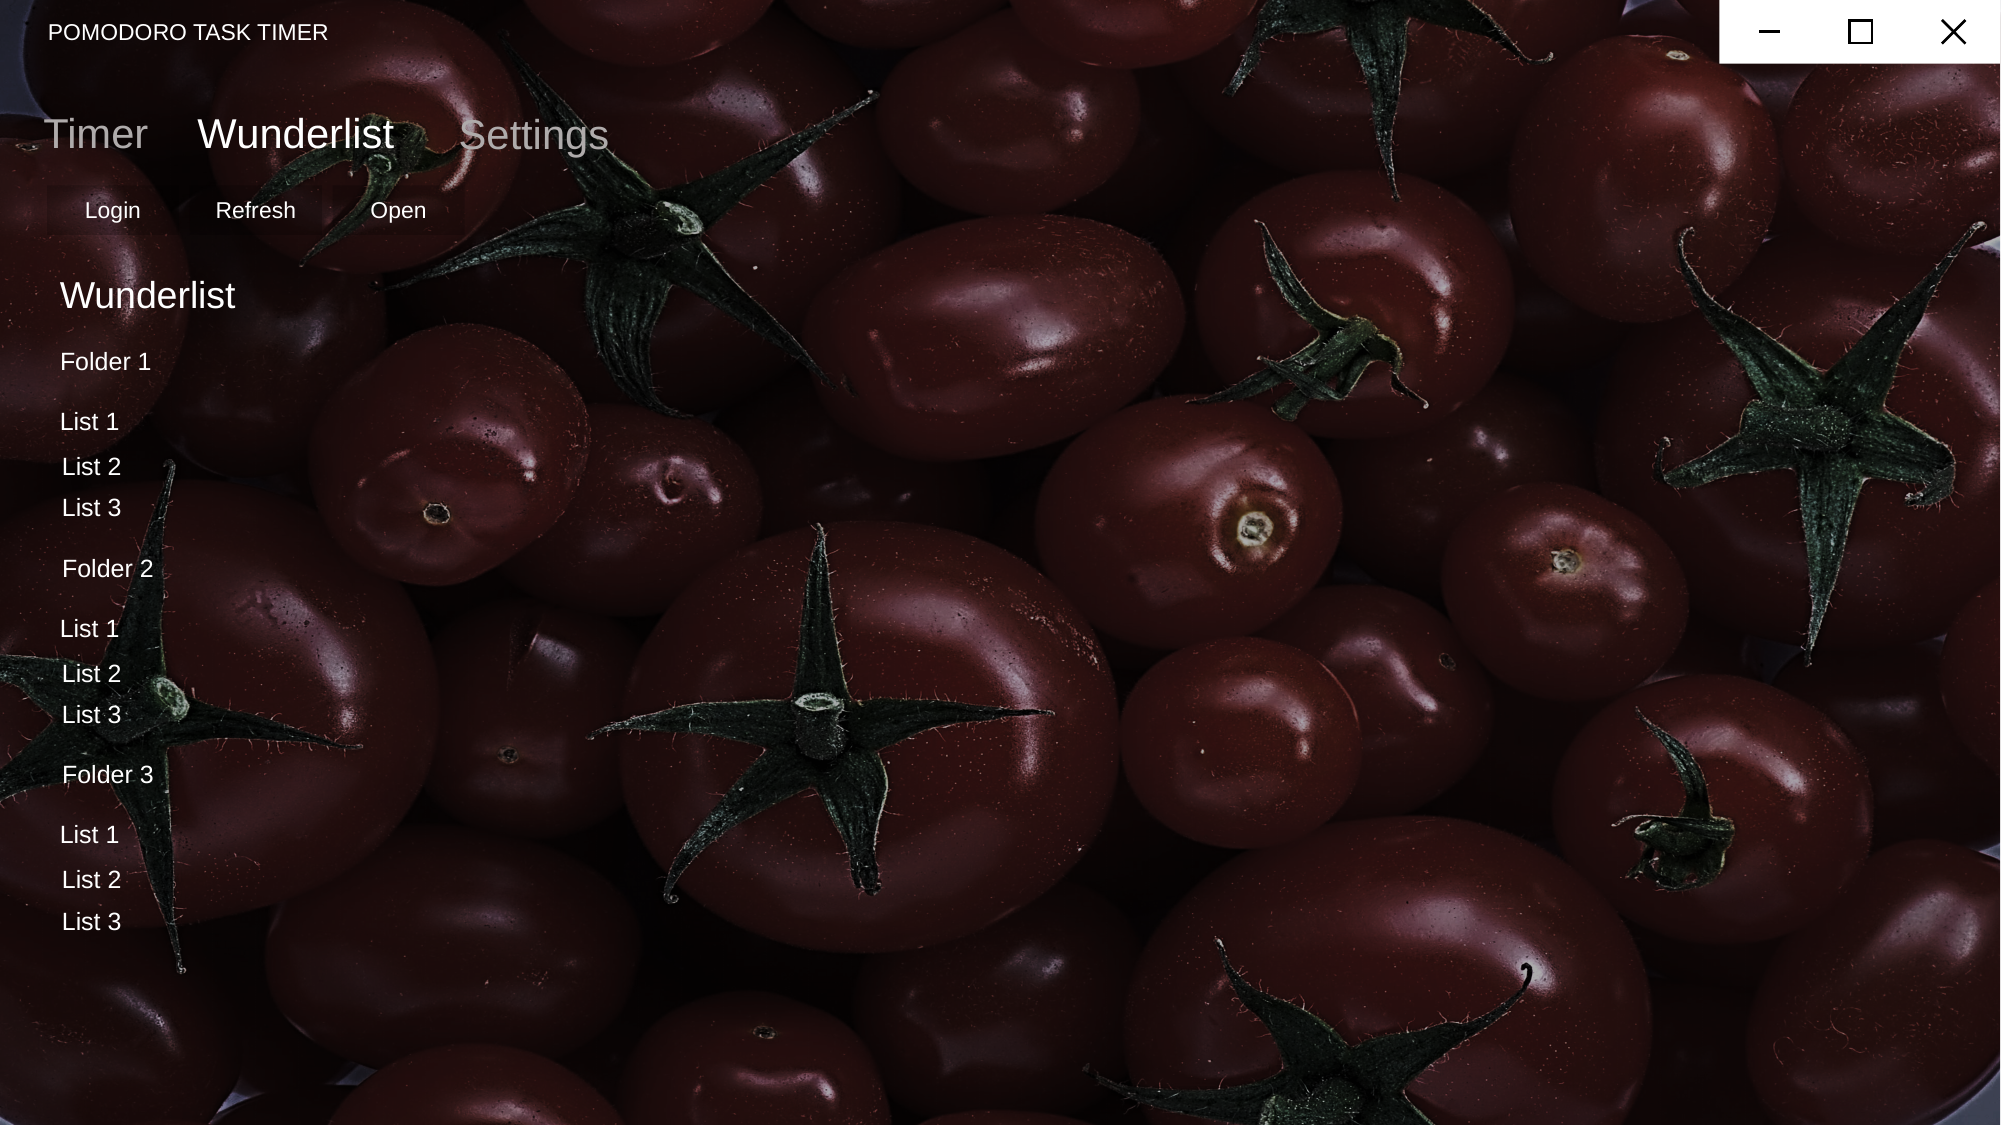

POMODORO TASK TIMER

Wunderlist
Timer
Settings

Login

Refresh

Open
Wunderlist
Folder 1
List 1
List 2
List 3
Folder 2
List 1
List 2
List 3
Folder 3
List 1
List 2
List 3